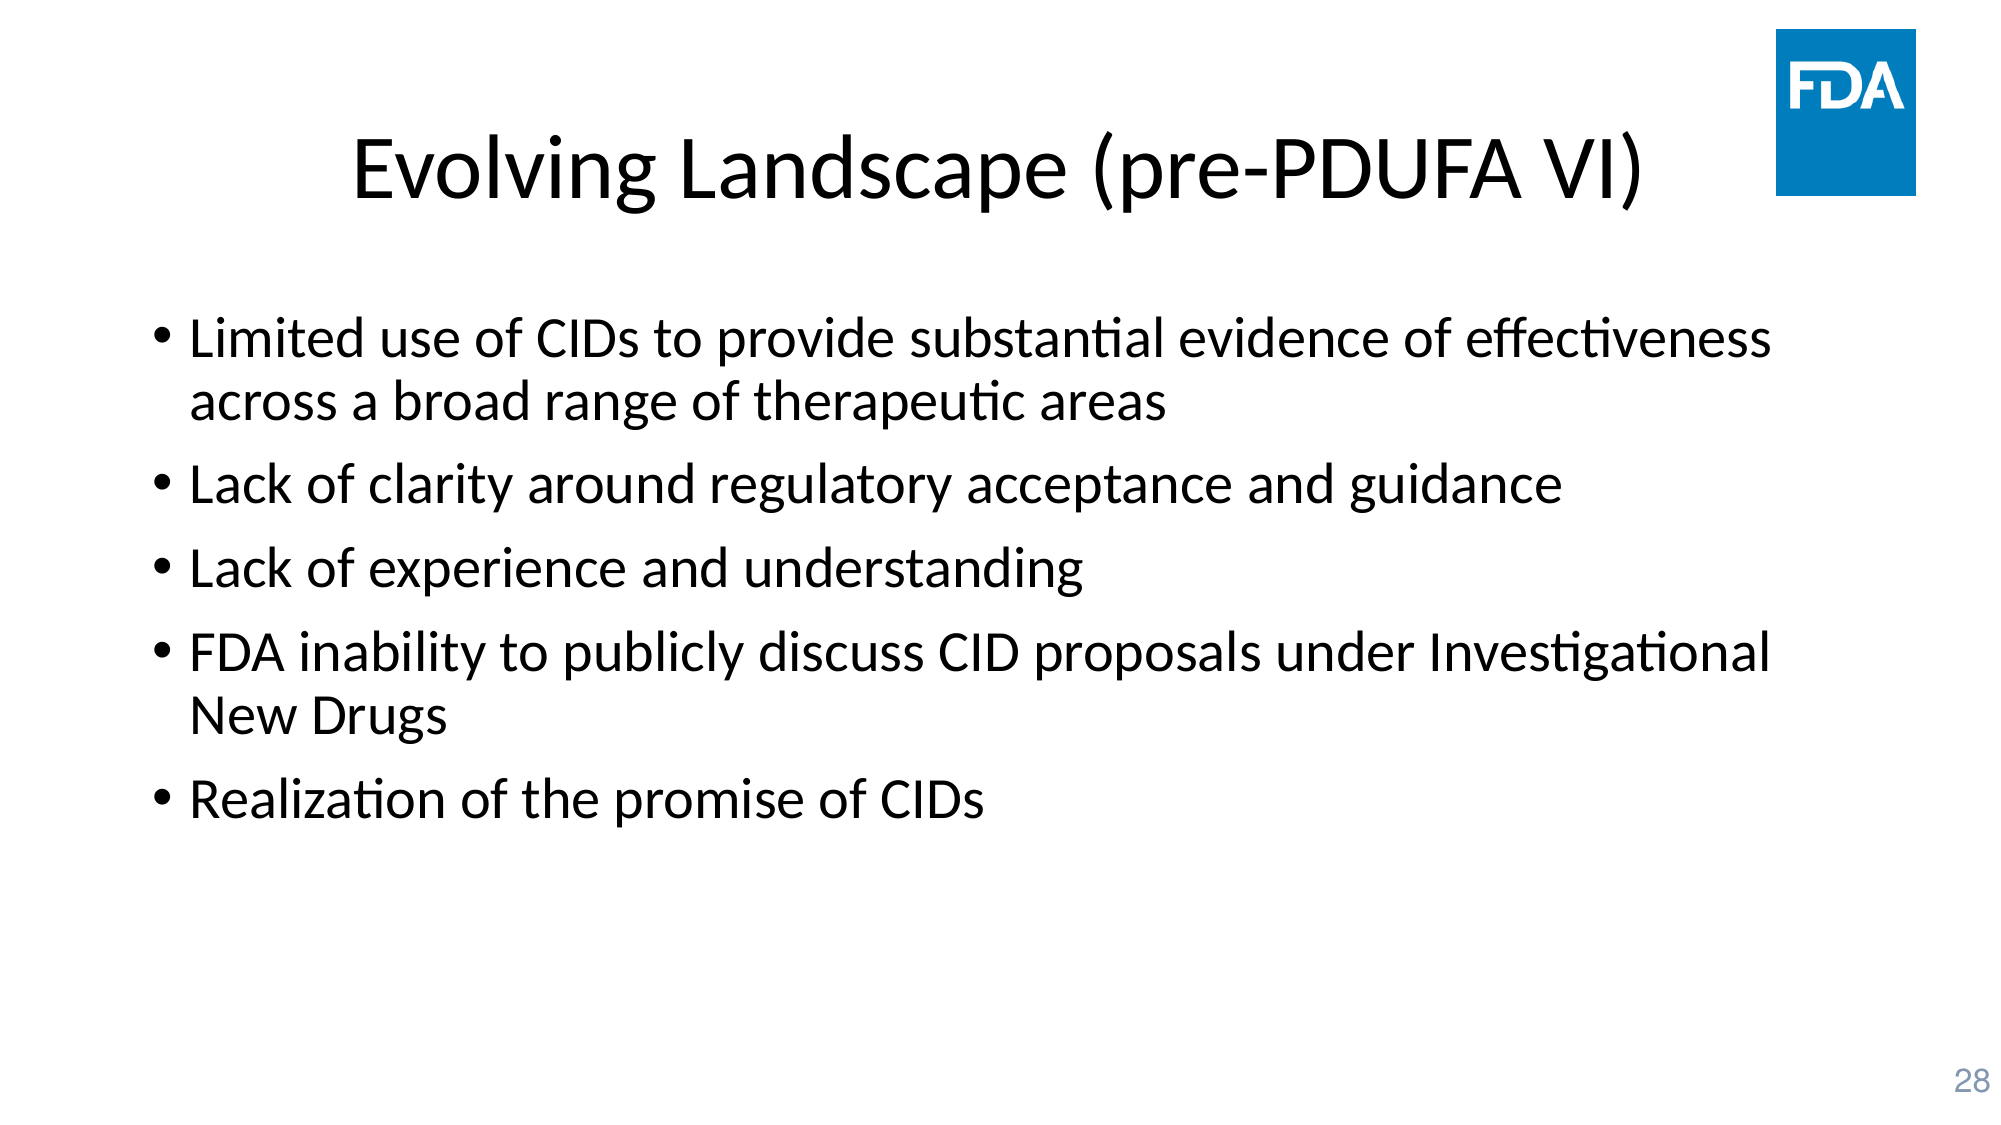

# Evolving Landscape (pre-PDUFA VI)
Limited use of CIDs to provide substantial evidence of effectiveness across a broad range of therapeutic areas
Lack of clarity around regulatory acceptance and guidance
Lack of experience and understanding
FDA inability to publicly discuss CID proposals under Investigational New Drugs
Realization of the promise of CIDs